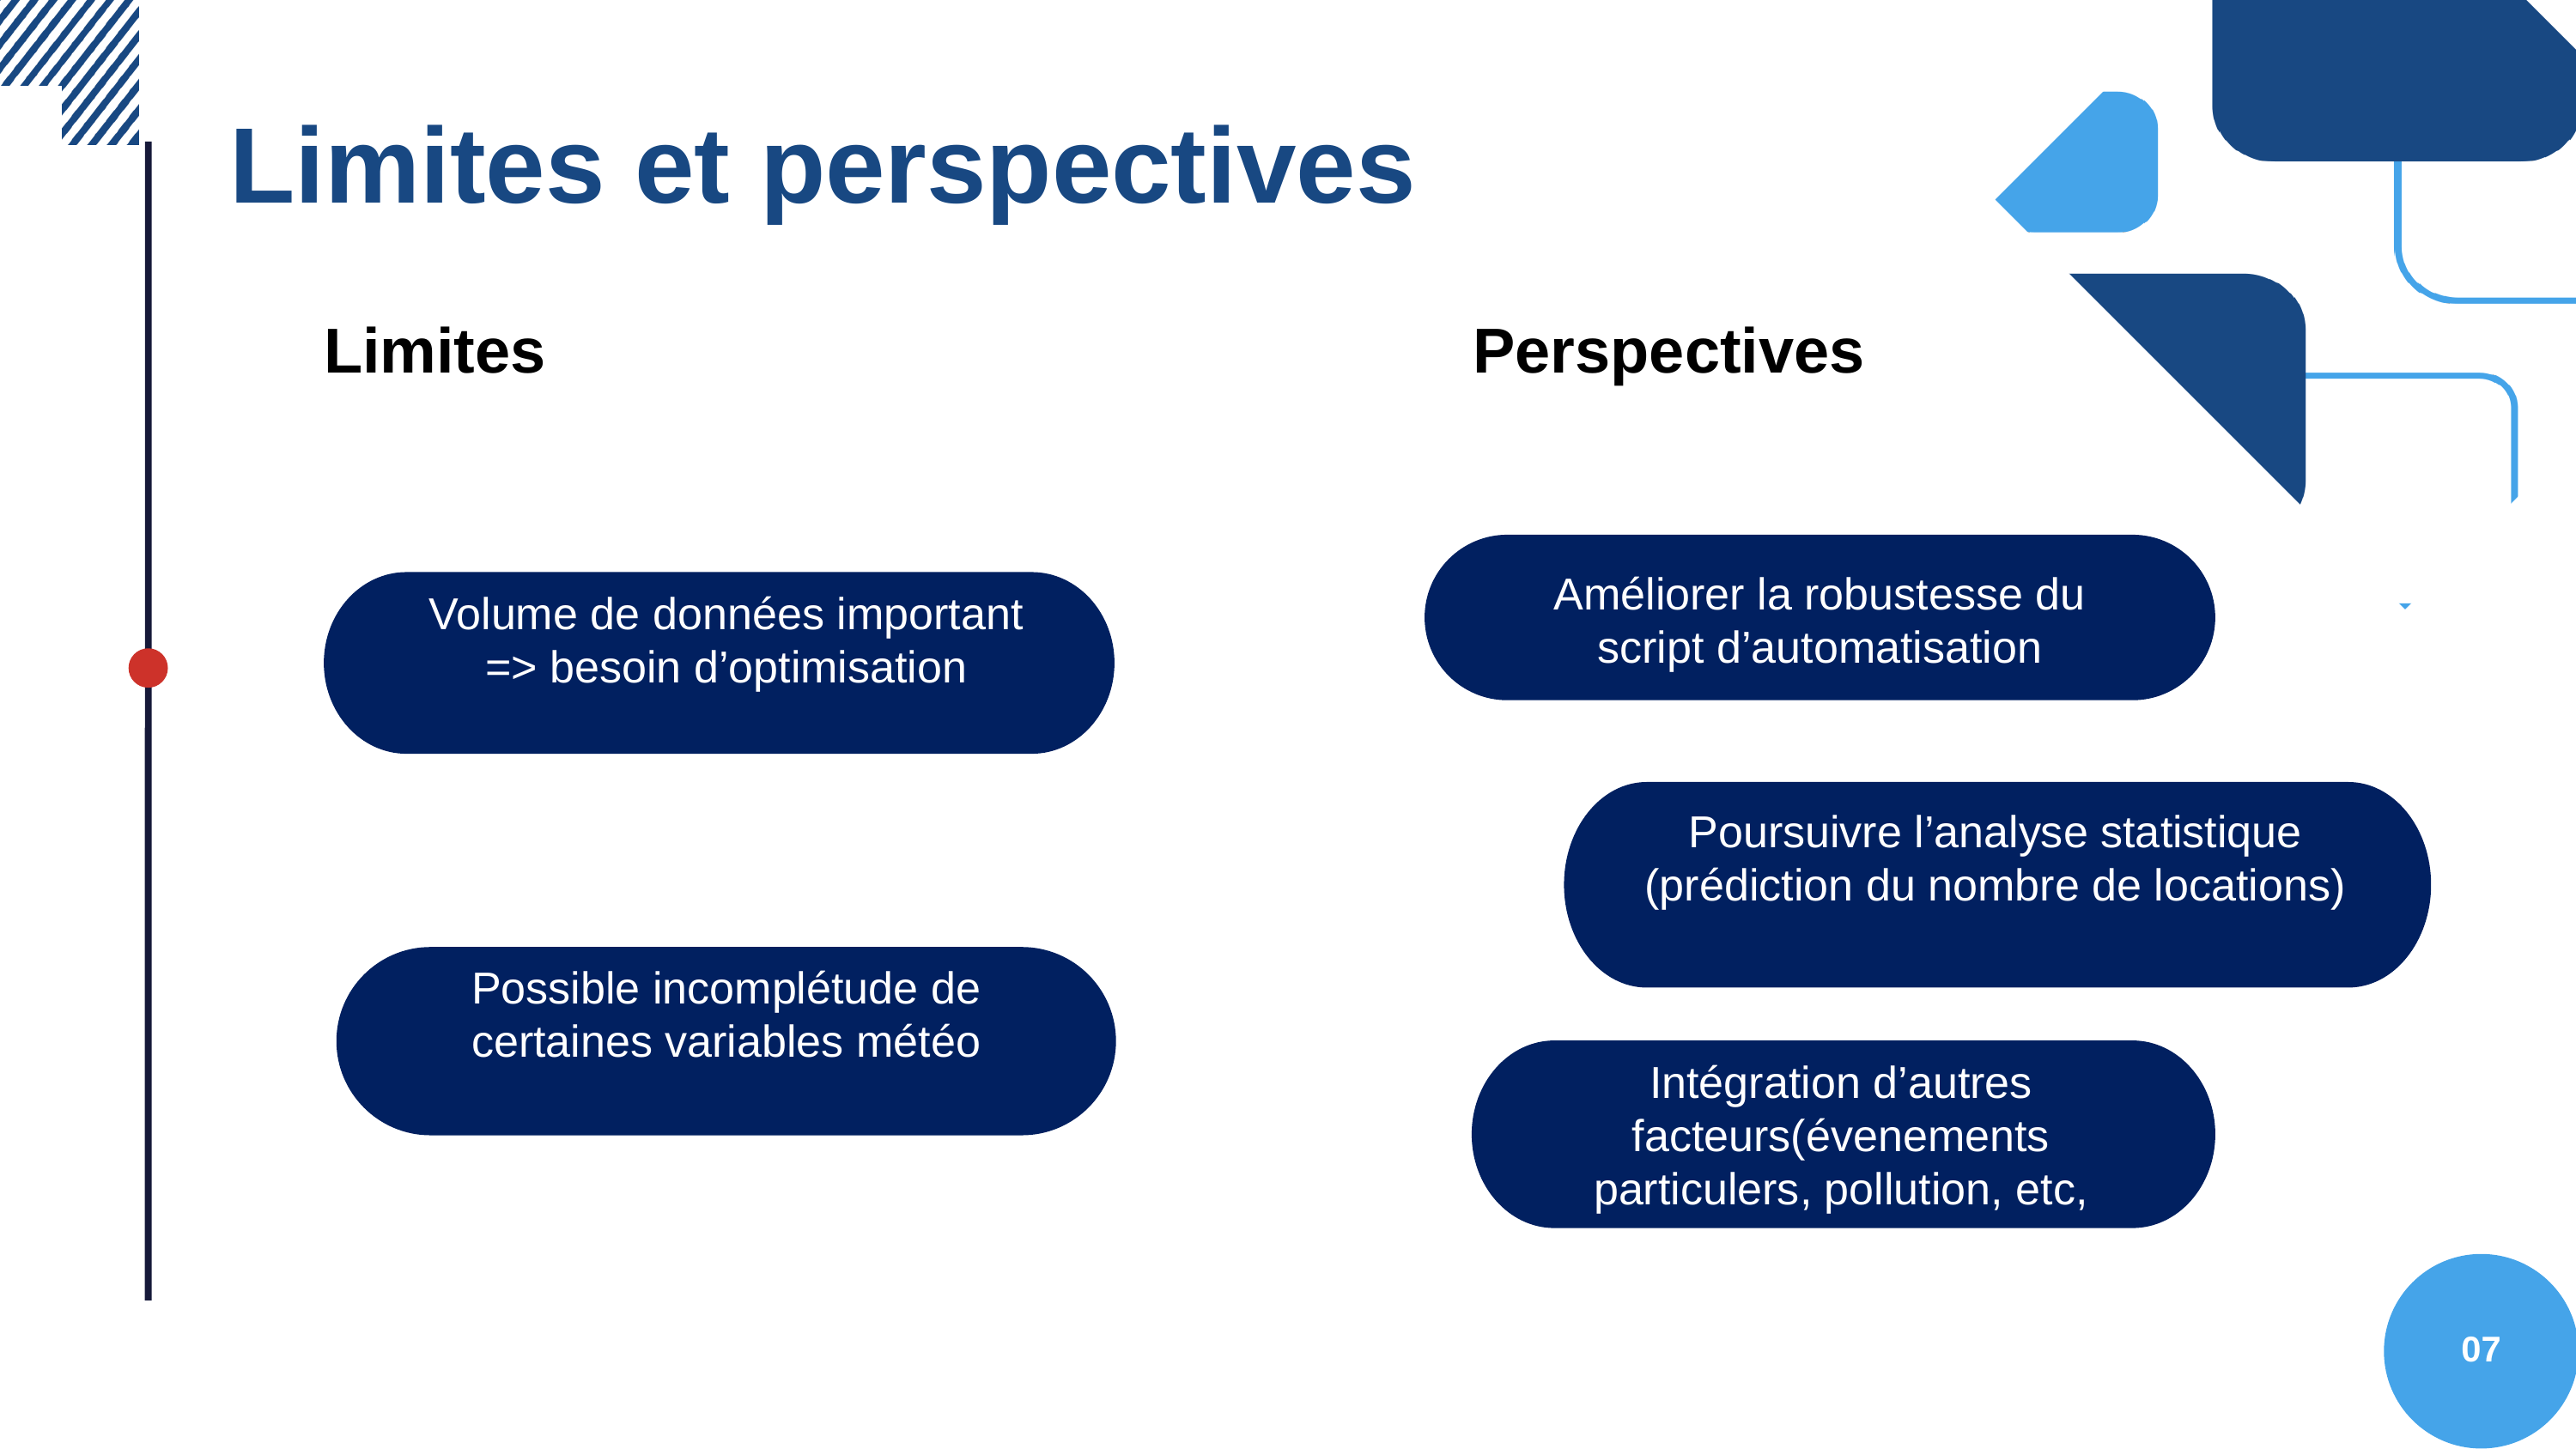

Limites et perspectives
Limites
Perspectives

Améliorer la robustesse du script d’automatisation

Volume de données important => besoin d’optimisation

Poursuivre l’analyse statistique (prédiction du nombre de locations)

Possible incomplétude de certaines variables météo

Intégration d’autres facteurs(évenements particulers, pollution, etc,

07